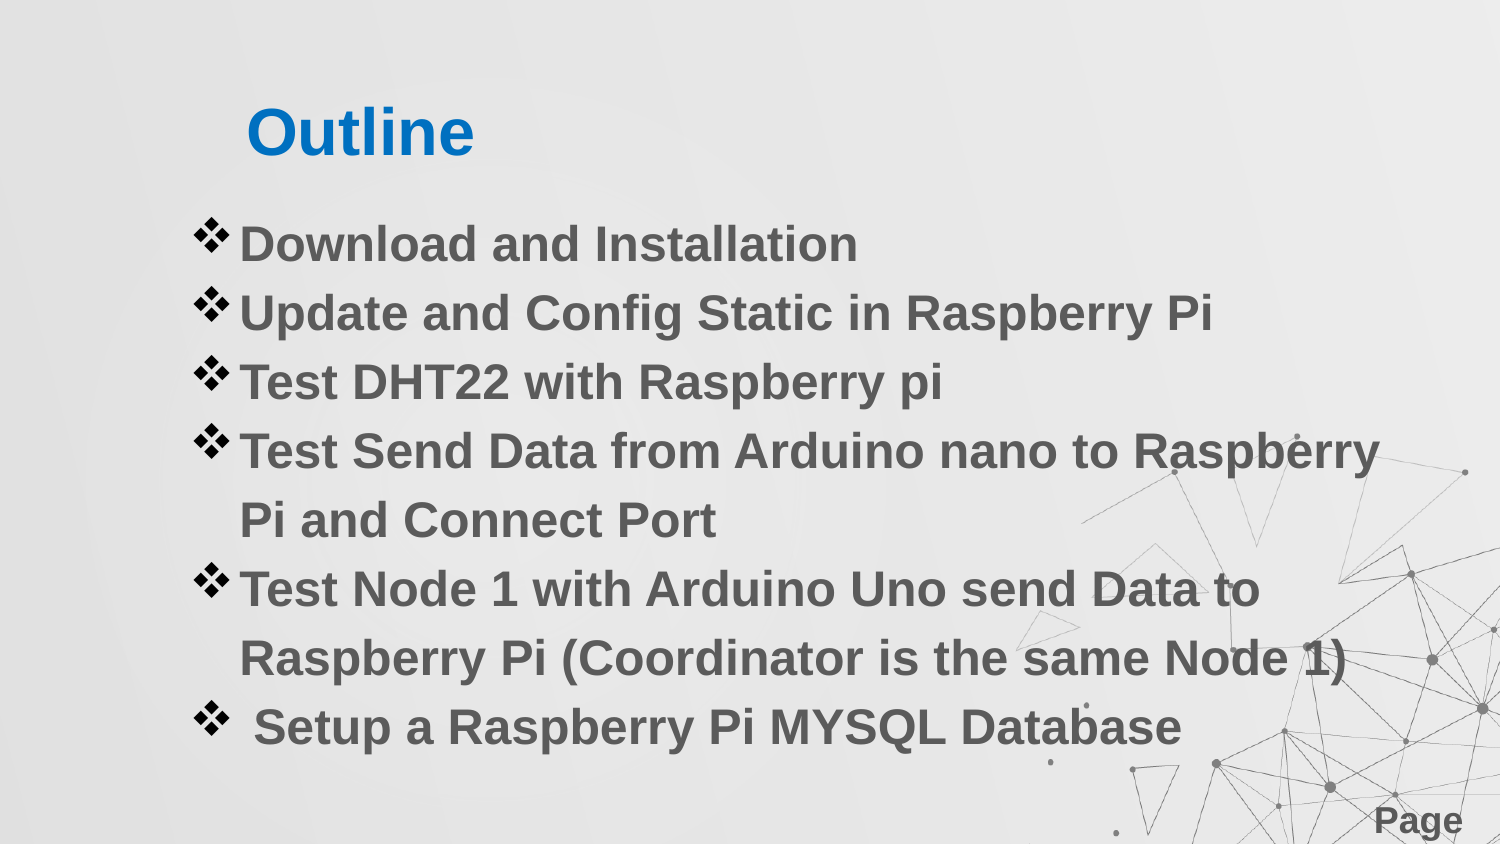

# Outline
Download and Installation
Update and Config Static in Raspberry Pi
Test DHT22 with Raspberry pi
Test Send Data from Arduino nano to Raspberry Pi and Connect Port
Test Node 1 with Arduino Uno send Data to Raspberry Pi (Coordinator is the same Node 1)
 Setup a Raspberry Pi MYSQL Database

Page 01